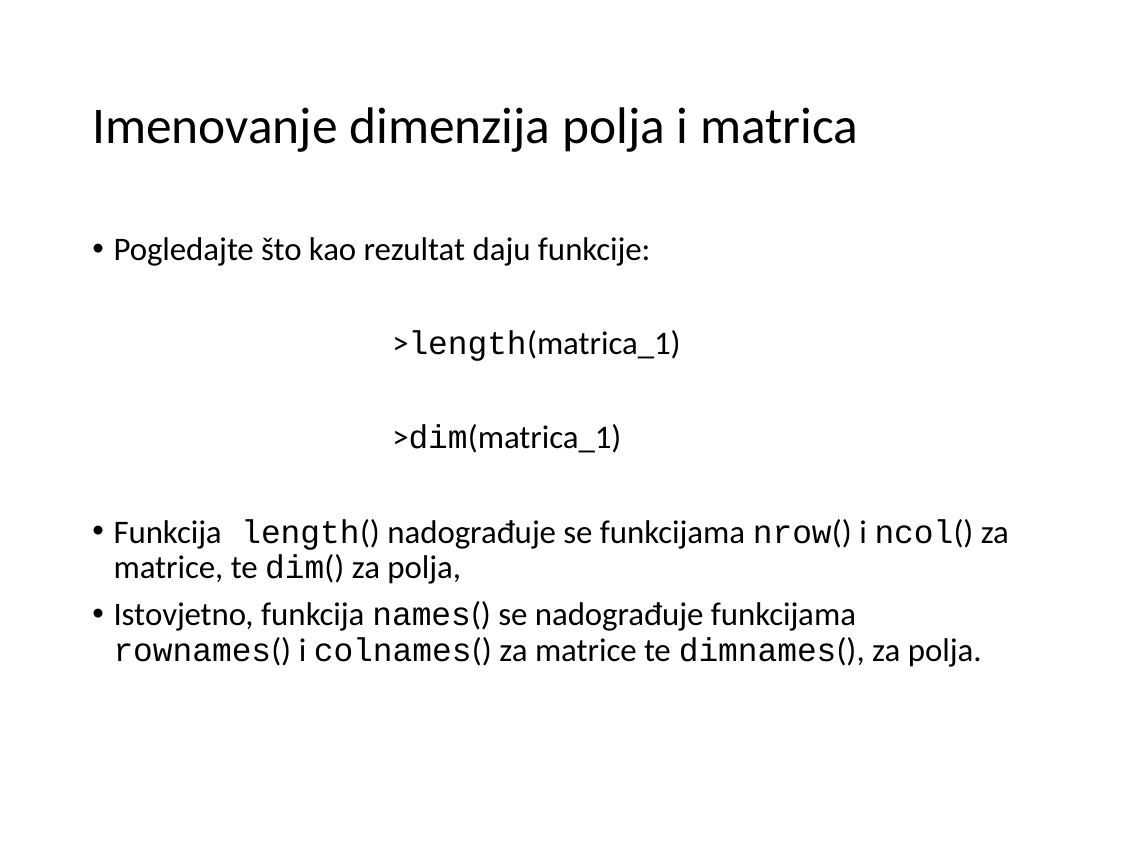

# Imenovanje dimenzija polja i matrica
Pogledajte što kao rezultat daju funkcije:

		>length(matrica_1)

		>dim(matrica_1)

Funkcija length() nadograđuje se funkcijama nrow() i ncol() za matrice, te dim() za polja,
Istovjetno, funkcija names() se nadograđuje funkcijama rownames() i colnames() za matrice te dimnames(), za polja.